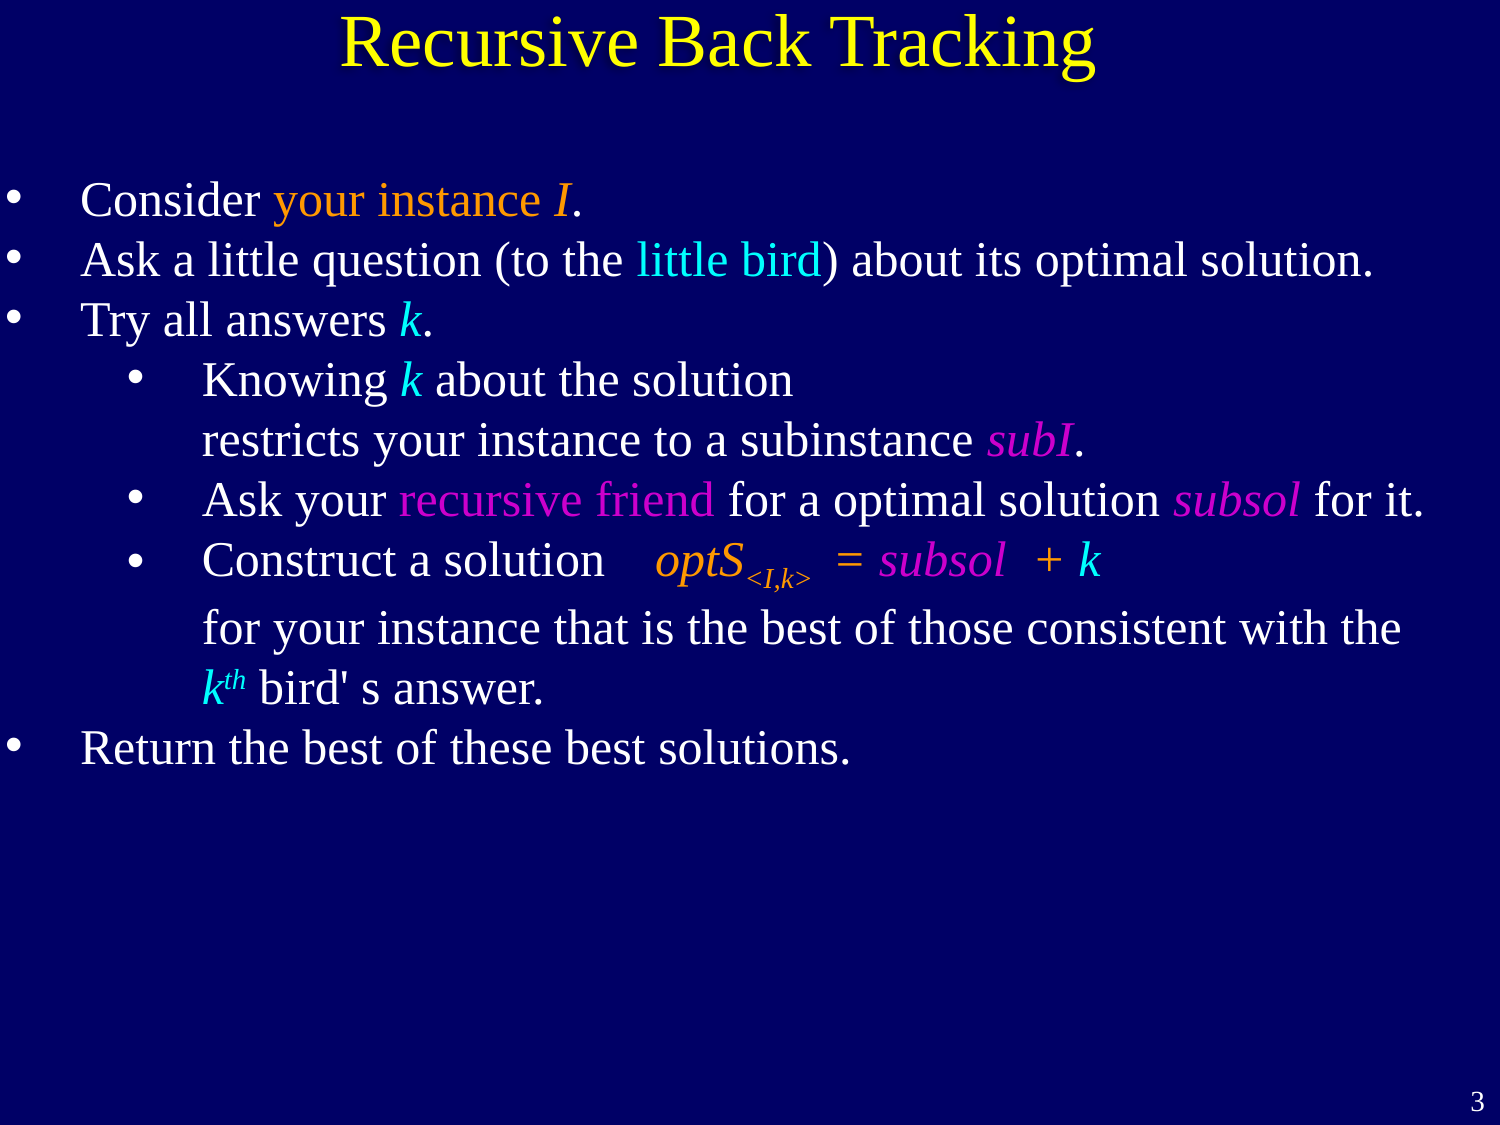

# Recursive Back Tracking
Consider your instance I.
Ask a little question (to the little bird) about its optimal solution.
Try all answers k.
Knowing k about the solution
restricts your instance to a subinstance subI.
Ask your recursive friend for a optimal solution subsol for it.
Construct a solution    optS<I,k>  = subsol  + k
for your instance that is the best of those consistent with the kth bird' s answer.
Return the best of these best solutions.